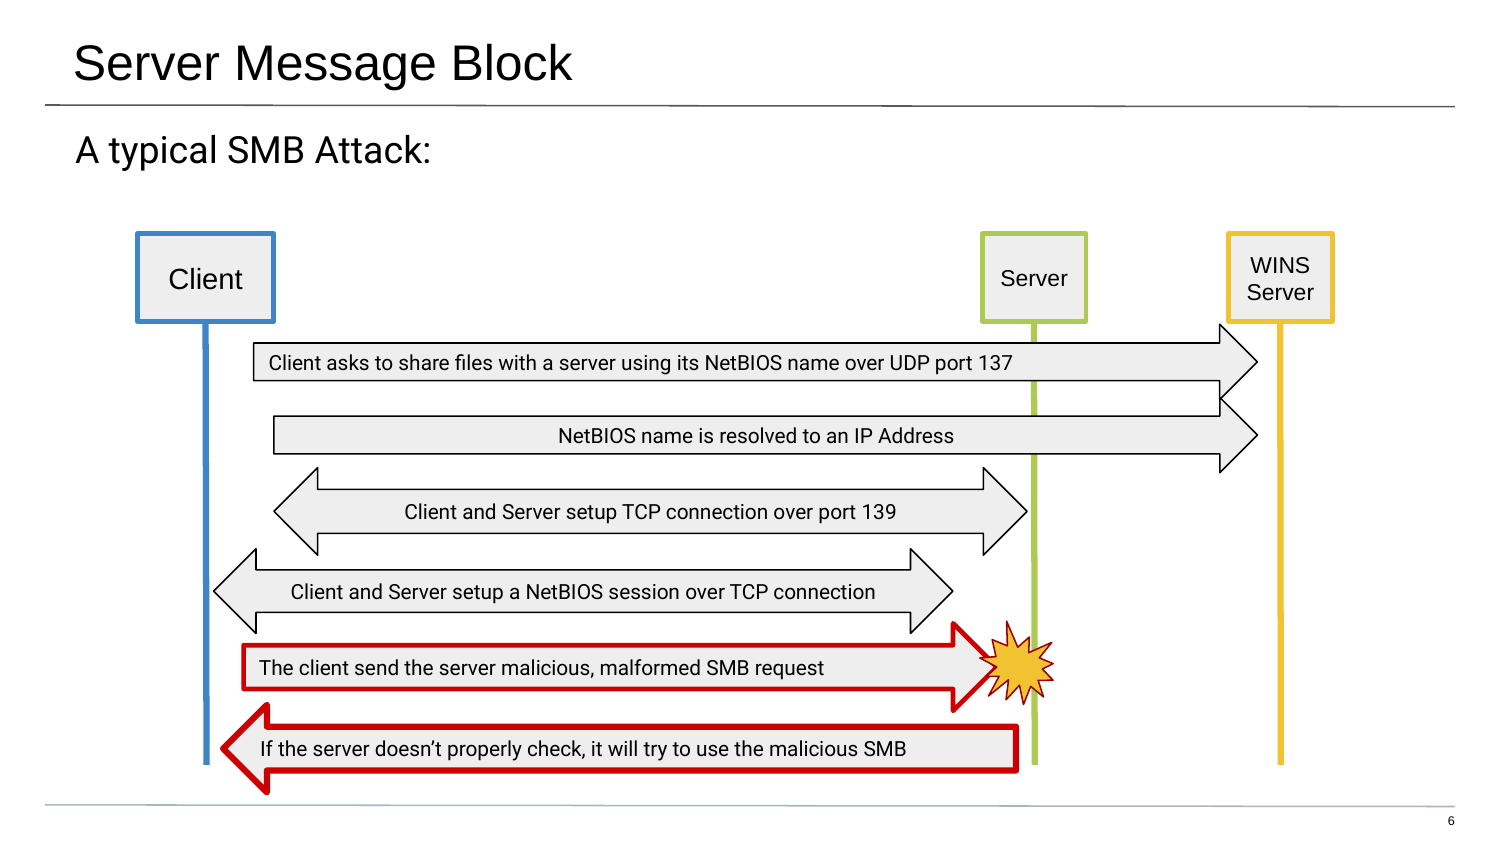

# Server Message Block
A typical SMB Attack:
Client
Server
WINS Server
Client asks to share files with a server using its NetBIOS name over UDP port 137
NetBIOS name is resolved to an IP Address
Client and Server setup TCP connection over port 139
Client and Server setup a NetBIOS session over TCP connection
The client send the server malicious, malformed SMB request

If the server doesn’t properly check, it will try to use the malicious SMB

6